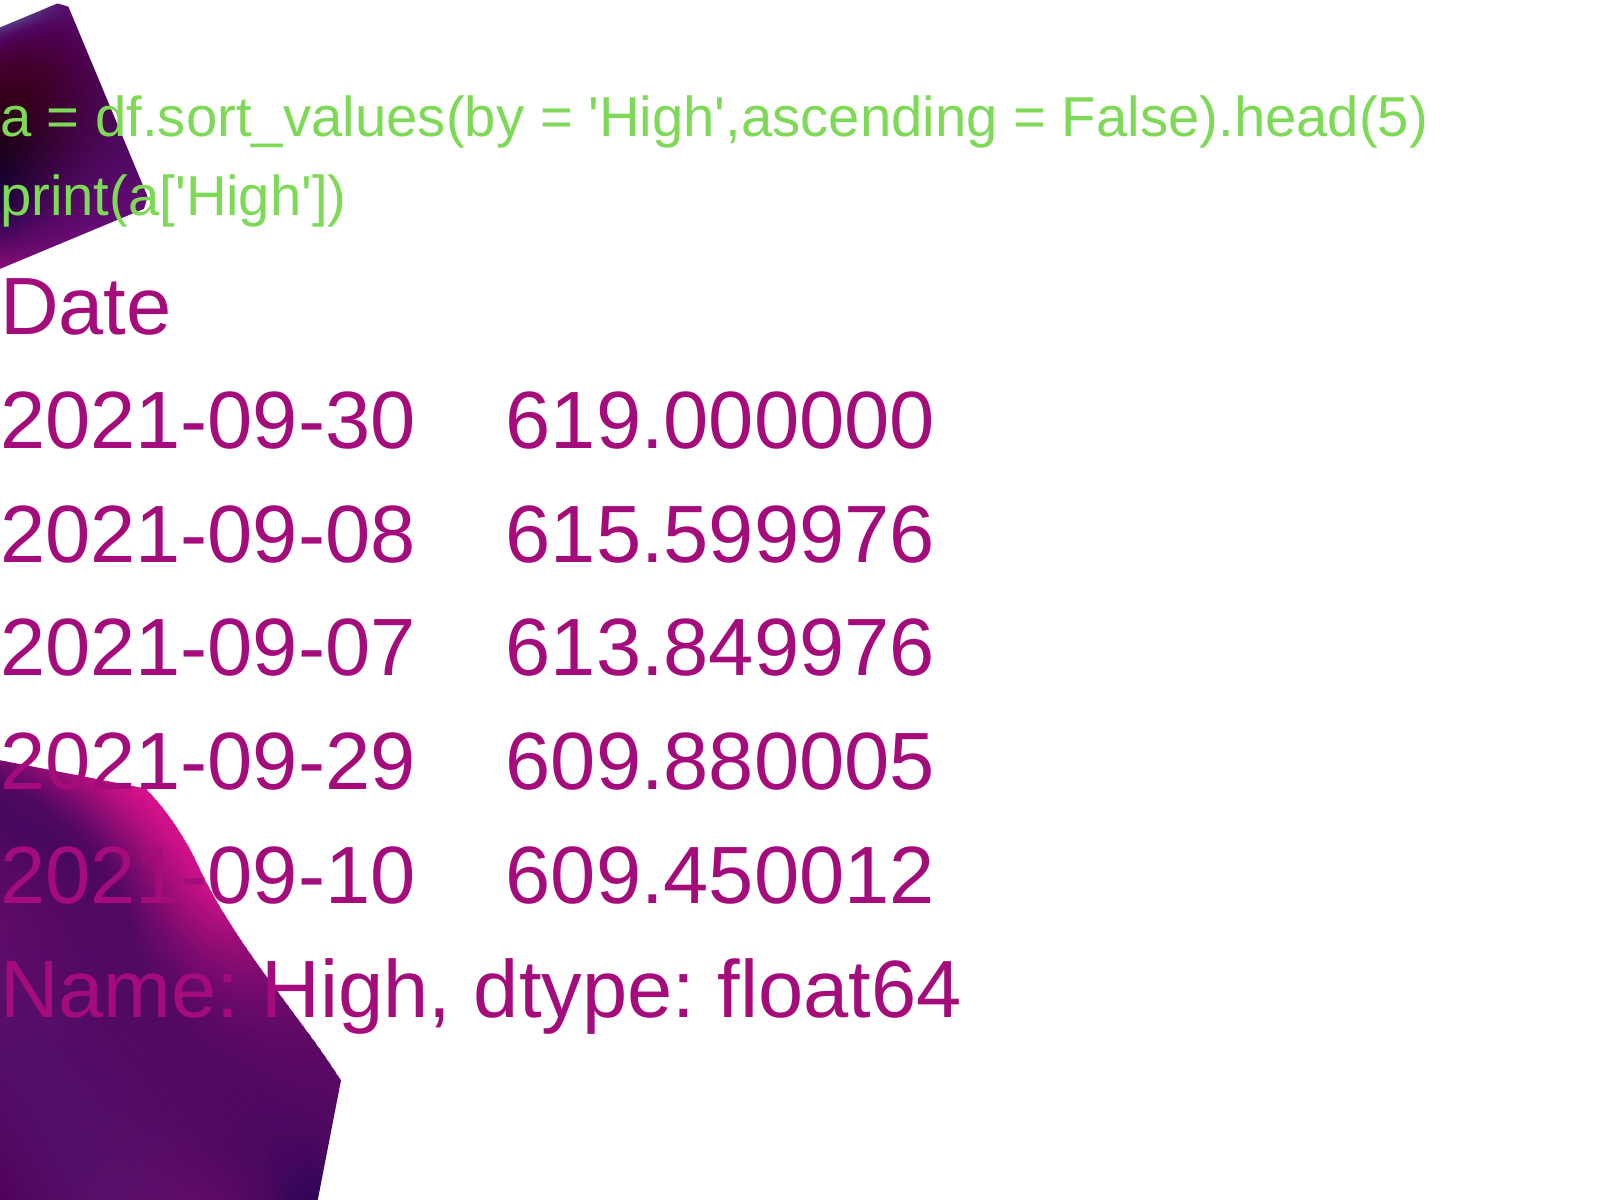

a = df.sort_values(by = 'High',ascending = False).head(5)
print(a['High'])
Date
2021-09-30    619.000000
2021-09-08    615.599976
2021-09-07    613.849976
2021-09-29    609.880005
2021-09-10    609.450012
Name: High, dtype: float64